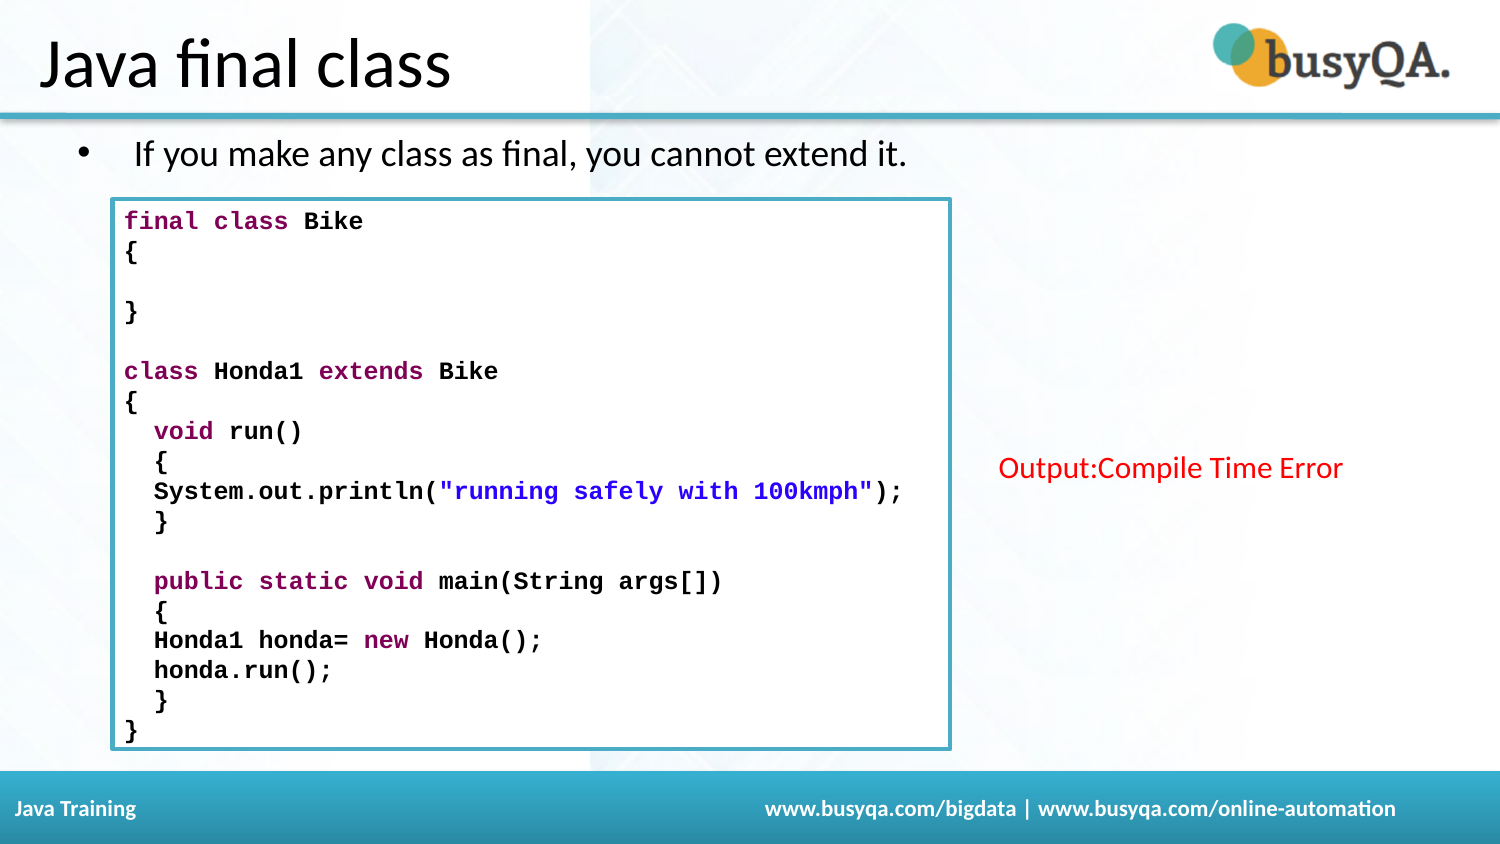

# Java final class
If you make any class as final, you cannot extend it.
final class Bike
{

}

class Honda1 extends Bike
{
  void run()
  {
  System.out.println("running safely with 100kmph");
  }

  public static void main(String args[])
  {
  Honda1 honda= new Honda();
  honda.run();
  }
}
Output:Compile Time Error
80